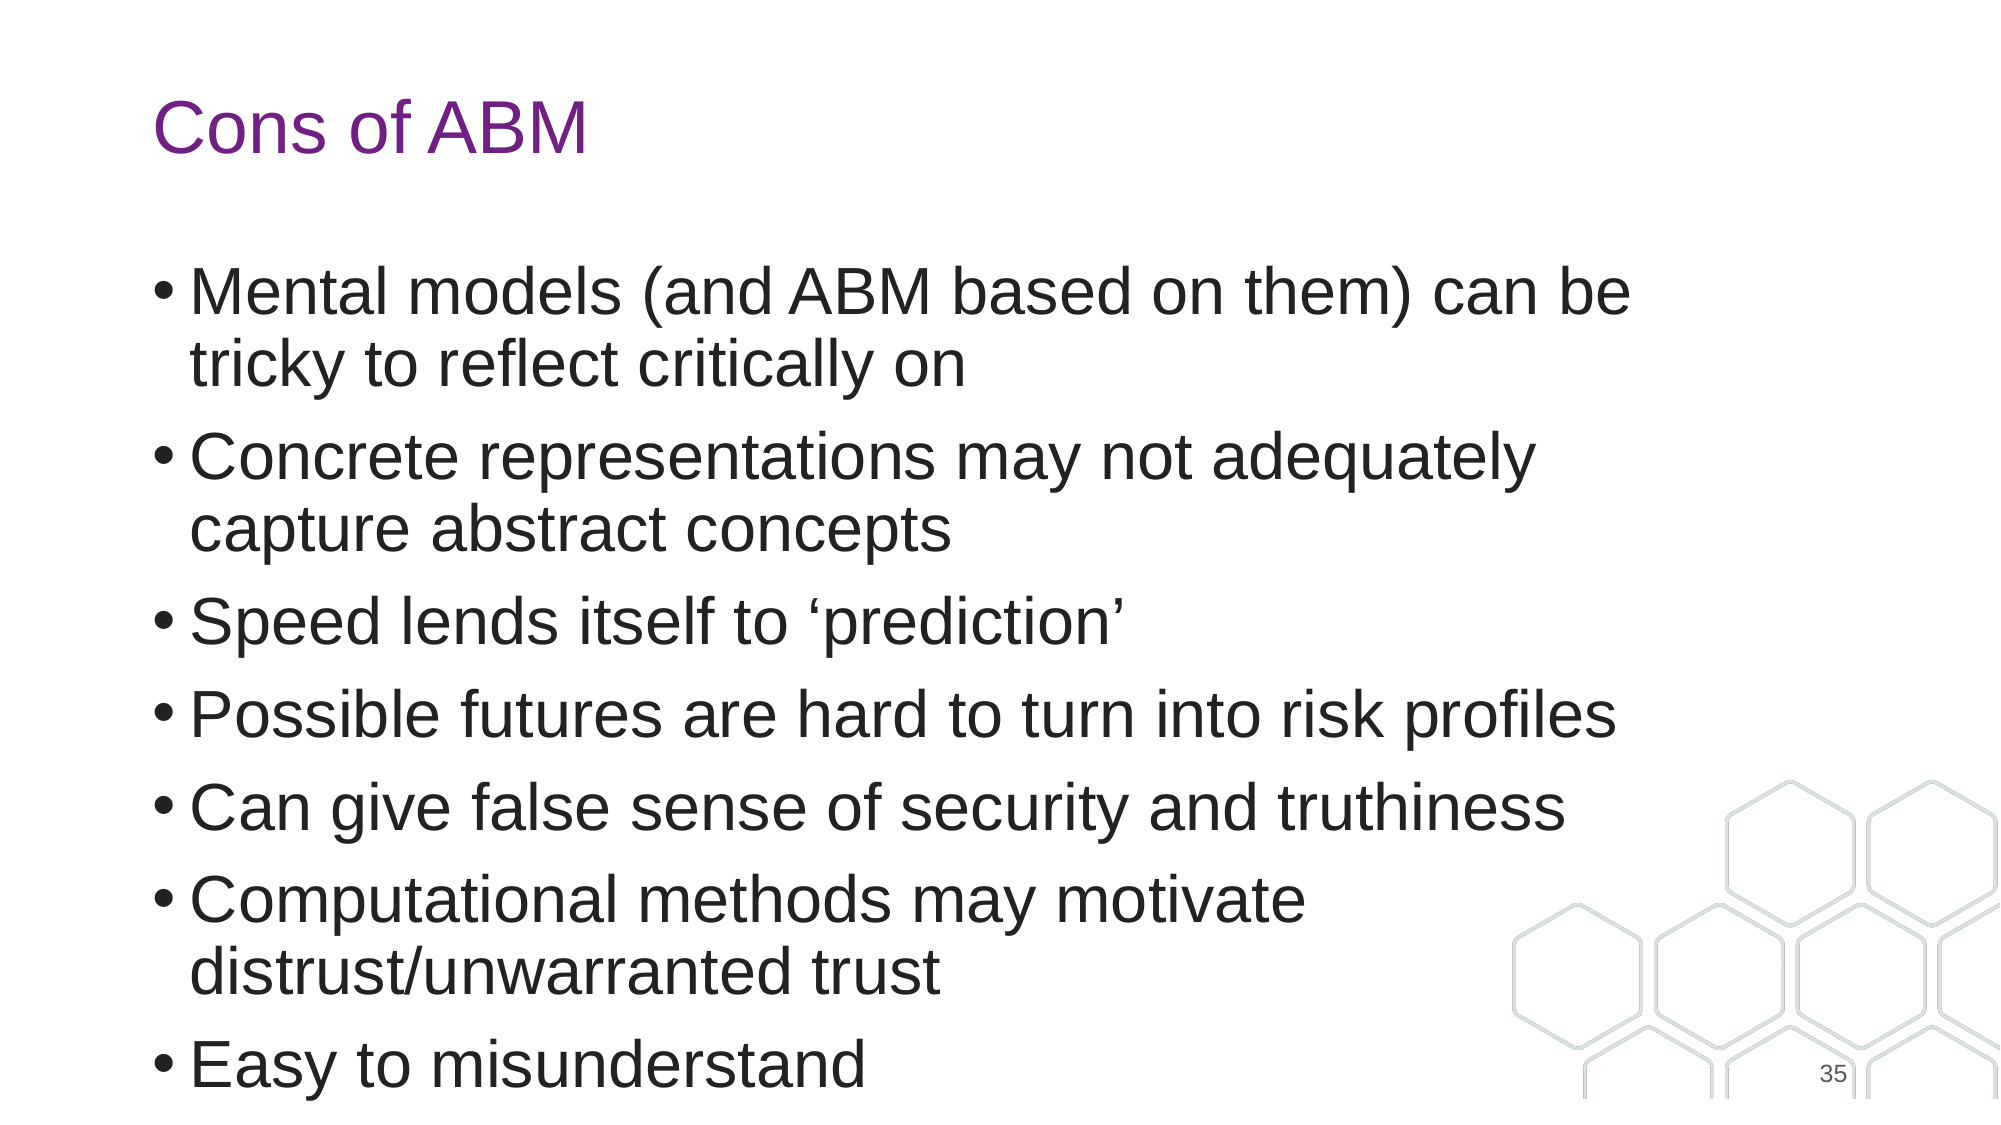

# Cons of ABM
Mental models (and ABM based on them) can be tricky to reflect critically on
Concrete representations may not adequately capture abstract concepts
Speed lends itself to ‘prediction’
Possible futures are hard to turn into risk profiles
Can give false sense of security and truthiness
Computational methods may motivate distrust/unwarranted trust
Easy to misunderstand
35